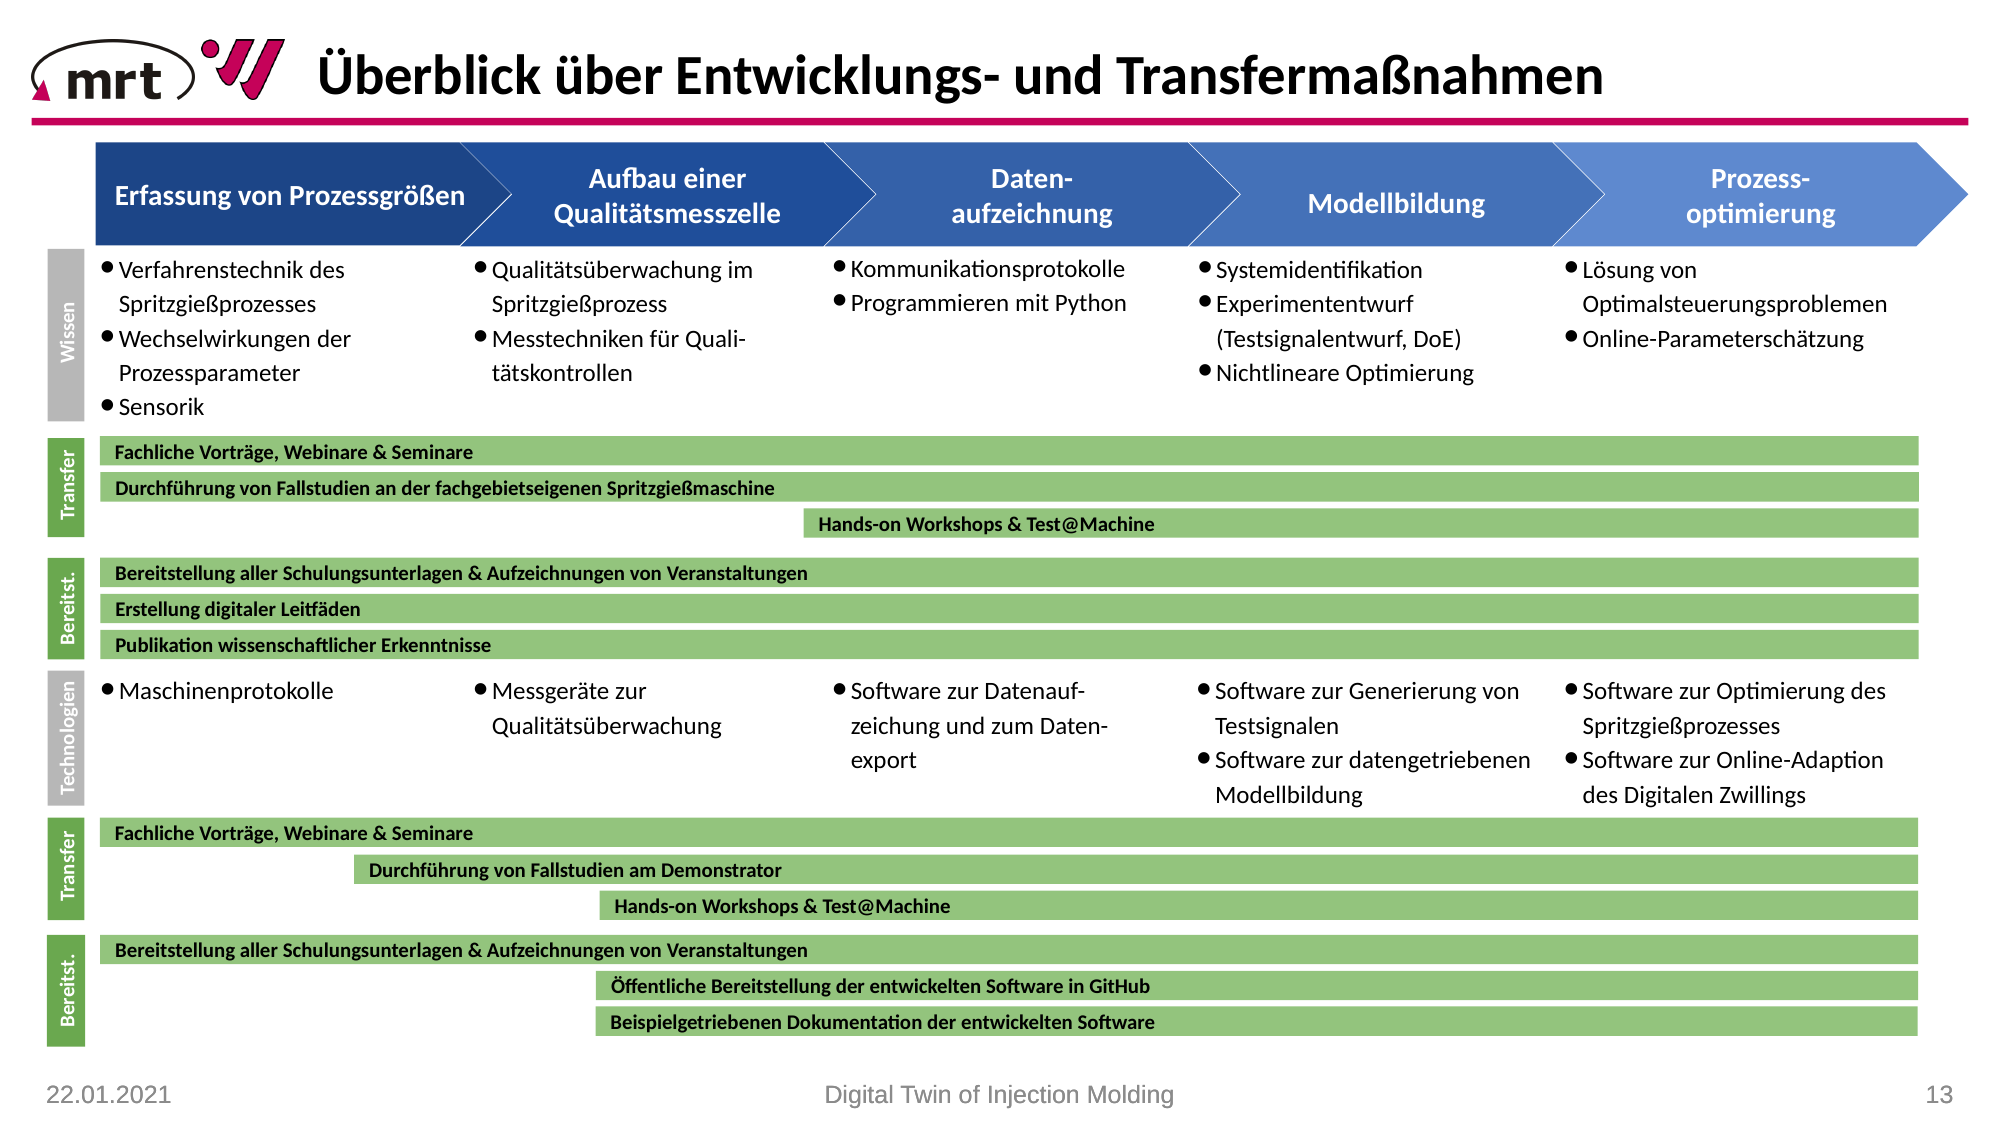

Überblick über Entwicklungs- und Transfermaßnahmen
Erfassung von Prozessgrößen
Aufbau einer Qualitätsmesszelle
Daten-
aufzeichnung
Modellbildung
Prozess-
optimierung
Kommunikationsprotokolle
Programmieren mit Python
Verfahrenstechnik des Spritzgießprozesses
Wechselwirkungen der Prozessparameter
Sensorik
Qualitätsüberwachung im Spritzgießprozess
Messtechniken für Quali-
tätskontrollen
Systemidentifikation
Experimententwurf (Testsignalentwurf, DoE)
Nichtlineare Optimierung
Lösung von Optimalsteuerungsproblemen
Online-Parameterschätzung
 Wissen
Fachliche Vorträge, Webinare & Seminare
 Transfer
Durchführung von Fallstudien an der fachgebietseigenen Spritzgießmaschine
Hands-on Workshops & Test@Machine
Bereitstellung aller Schulungsunterlagen & Aufzeichnungen von Veranstaltungen
Bereitst.
Erstellung digitaler Leitfäden
Publikation wissenschaftlicher Erkenntnisse
Maschinenprotokolle
Messgeräte zur Qualitätsüberwachung
Software zur Datenauf-
zeichung und zum Daten-
export
Software zur Generierung von Testsignalen
Software zur datengetriebenen Modellbildung
Software zur Optimierung des Spritzgießprozesses
Software zur Online-Adaption des Digitalen Zwillings
Technologien
Fachliche Vorträge, Webinare & Seminare
 Transfer
Durchführung von Fallstudien am Demonstrator
Hands-on Workshops & Test@Machine
Bereitstellung aller Schulungsunterlagen & Aufzeichnungen von Veranstaltungen
Öffentliche Bereitstellung der entwickelten Software in GitHub
Bereitst.
Beispielgetriebenen Dokumentation der entwickelten Software
22.01.2021
22.01.2021
Digital Twin of Injection Molding
Digital Twin of Injection Molding
 13
 13